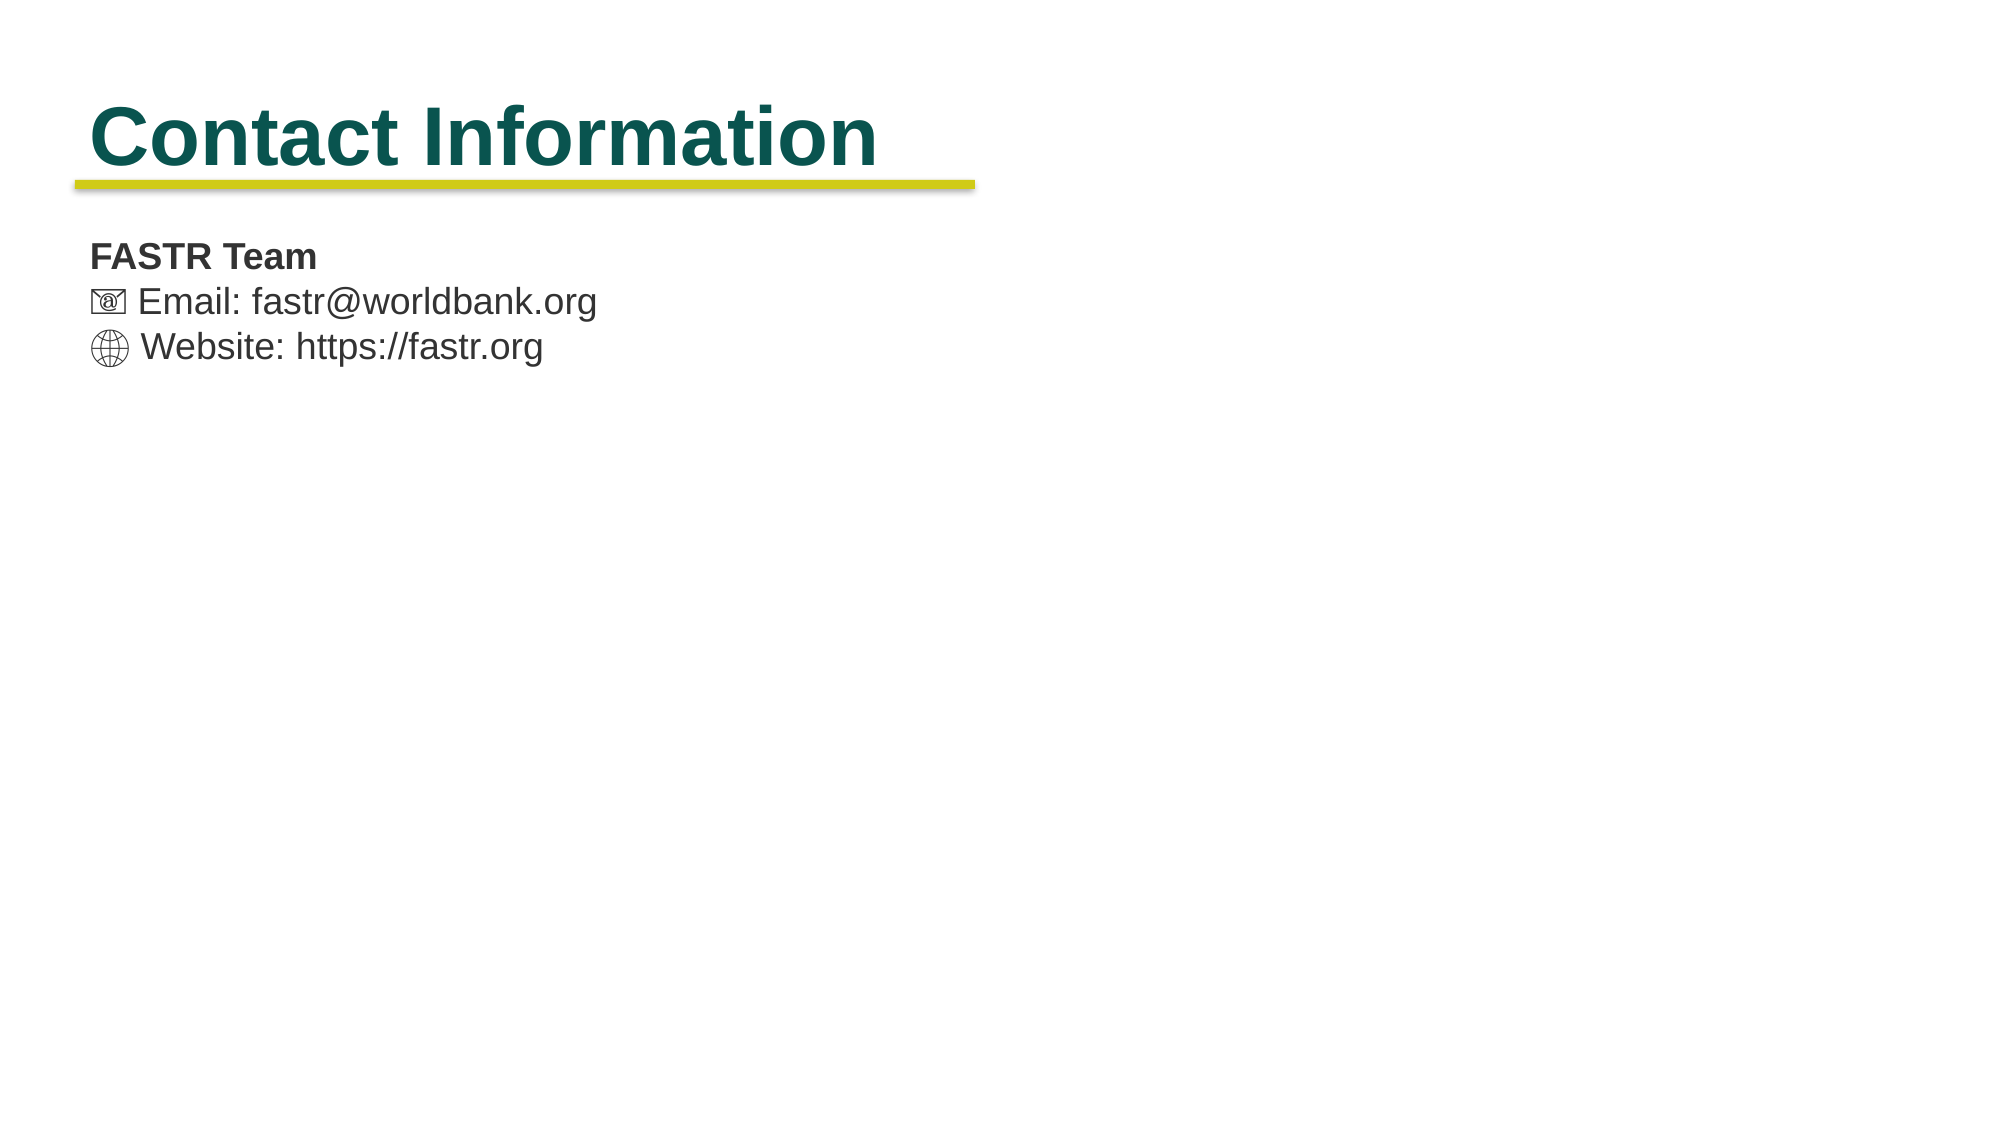

Contact Information

FASTR Team
📧 Email: fastr@worldbank.org
🌐 Website: https://fastr.org